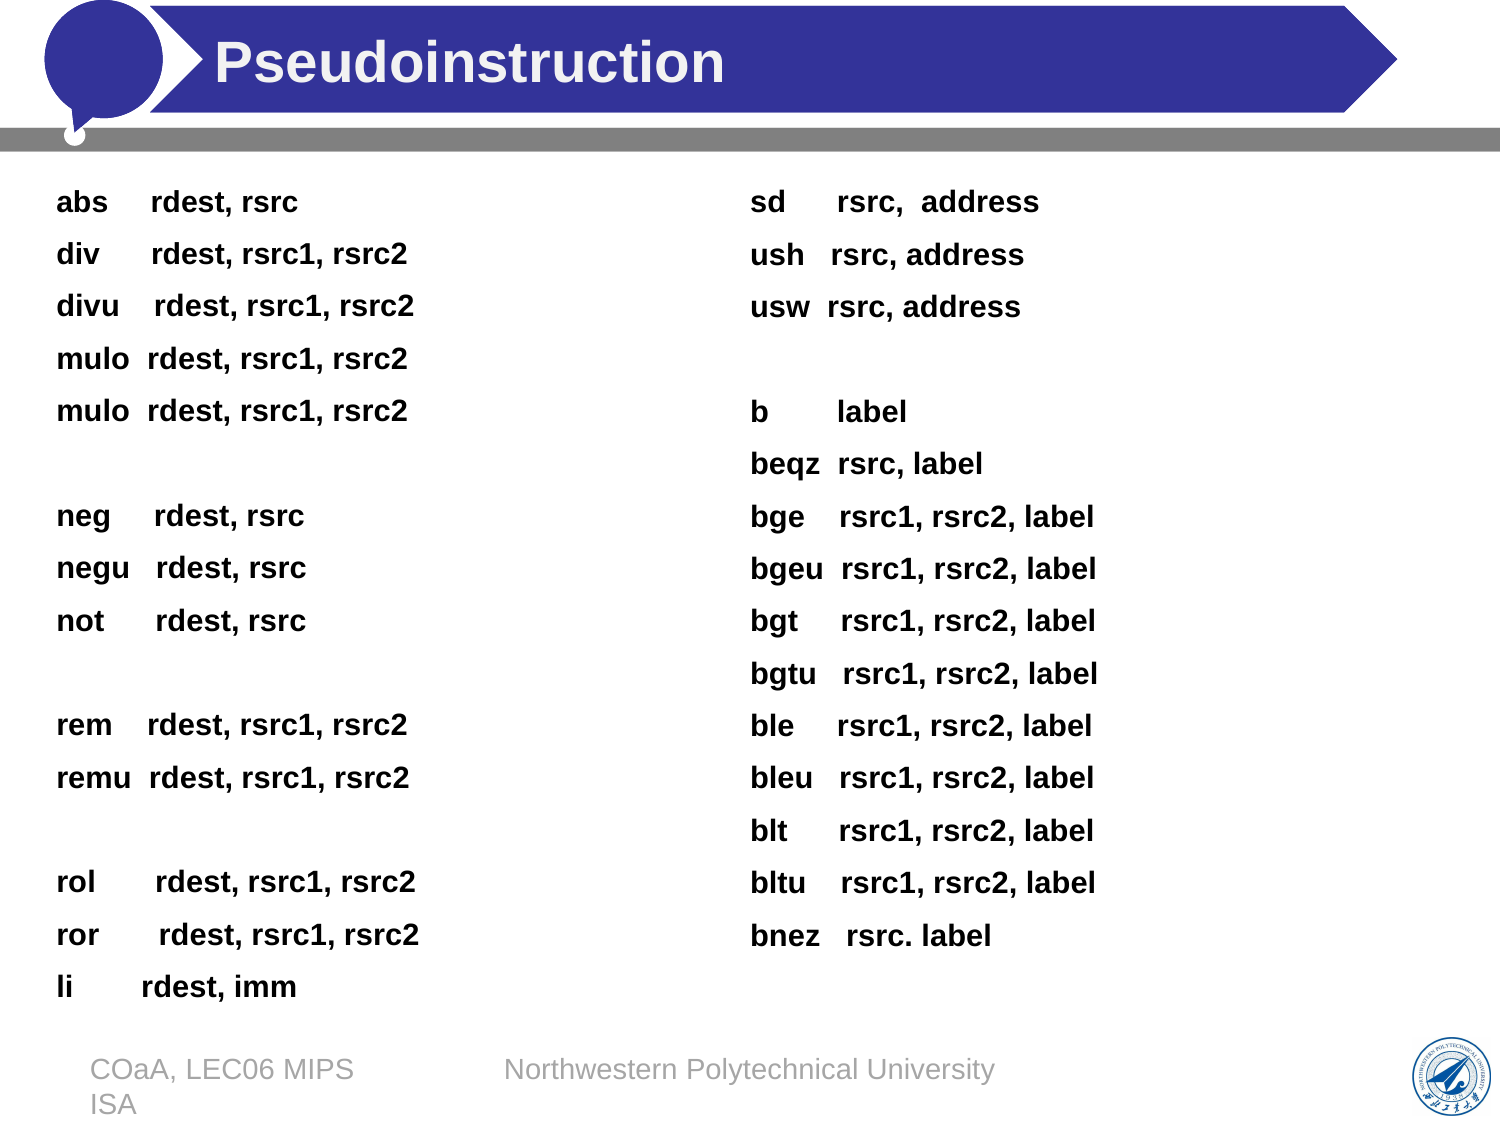

# Pseudoinstruction

abs     rdest, rsrc
div      rdest, rsrc1, rsrc2
divu    rdest, rsrc1, rsrc2
mulo  rdest, rsrc1, rsrc2
mulo  rdest, rsrc1, rsrc2

neg     rdest, rsrc
negu   rdest, rsrc
not      rdest, rsrc

rem    rdest, rsrc1, rsrc2
remu  rdest, rsrc1, rsrc2

rol       rdest, rsrc1, rsrc2
ror       rdest, rsrc1, rsrc2
li        rdest, imm
sd      rsrc,  address
ush   rsrc, address
usw  rsrc, address

b        label
beqz  rsrc, label
bge    rsrc1, rsrc2, label
bgeu  rsrc1, rsrc2, label
bgt     rsrc1, rsrc2, label
bgtu   rsrc1, rsrc2, label
ble     rsrc1, rsrc2, label
bleu   rsrc1, rsrc2, label
blt      rsrc1, rsrc2, label
bltu    rsrc1, rsrc2, label
bnez   rsrc. label

COaA, LEC06 MIPS ISA
Northwestern Polytechnical University
18